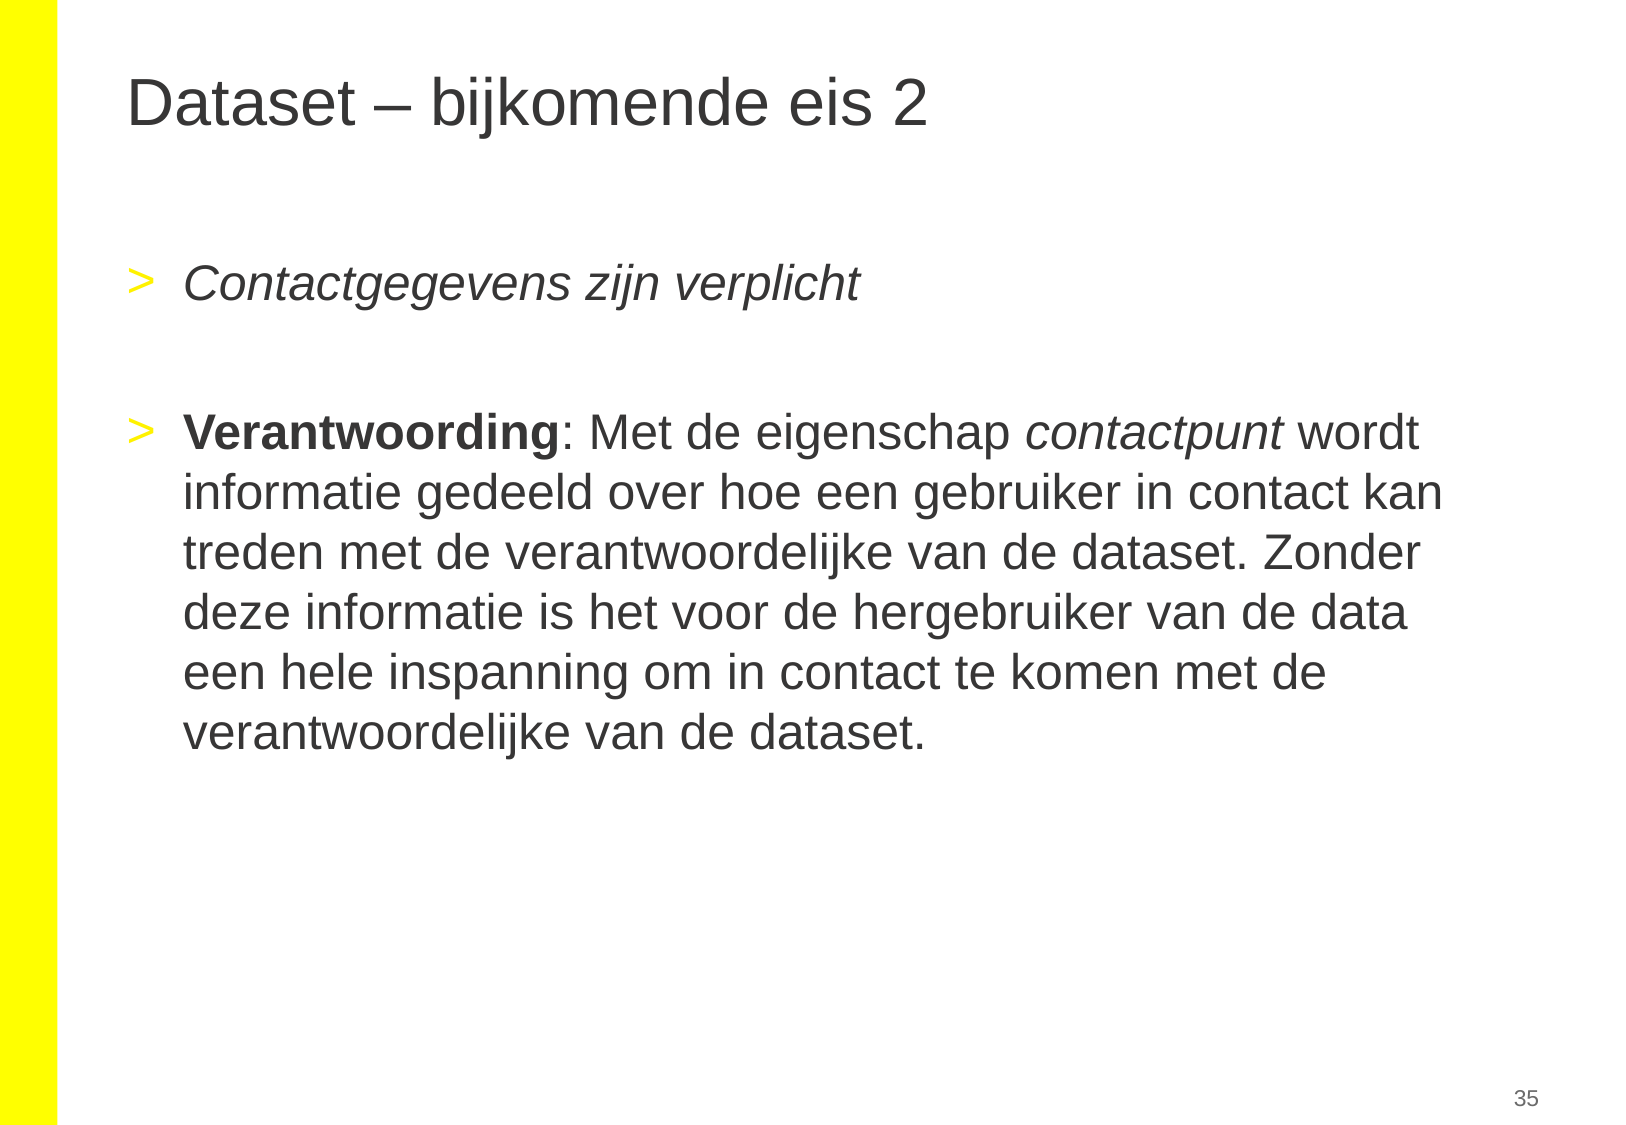

# Dataset – bijkomende eis 2
Contactgegevens zijn verplicht

Verantwoording: Met de eigenschap contactpunt wordt informatie gedeeld over hoe een gebruiker in contact kan treden met de verantwoordelijke van de dataset. Zonder deze informatie is het voor de hergebruiker van de data een hele inspanning om in contact te komen met de verantwoordelijke van de dataset.
35